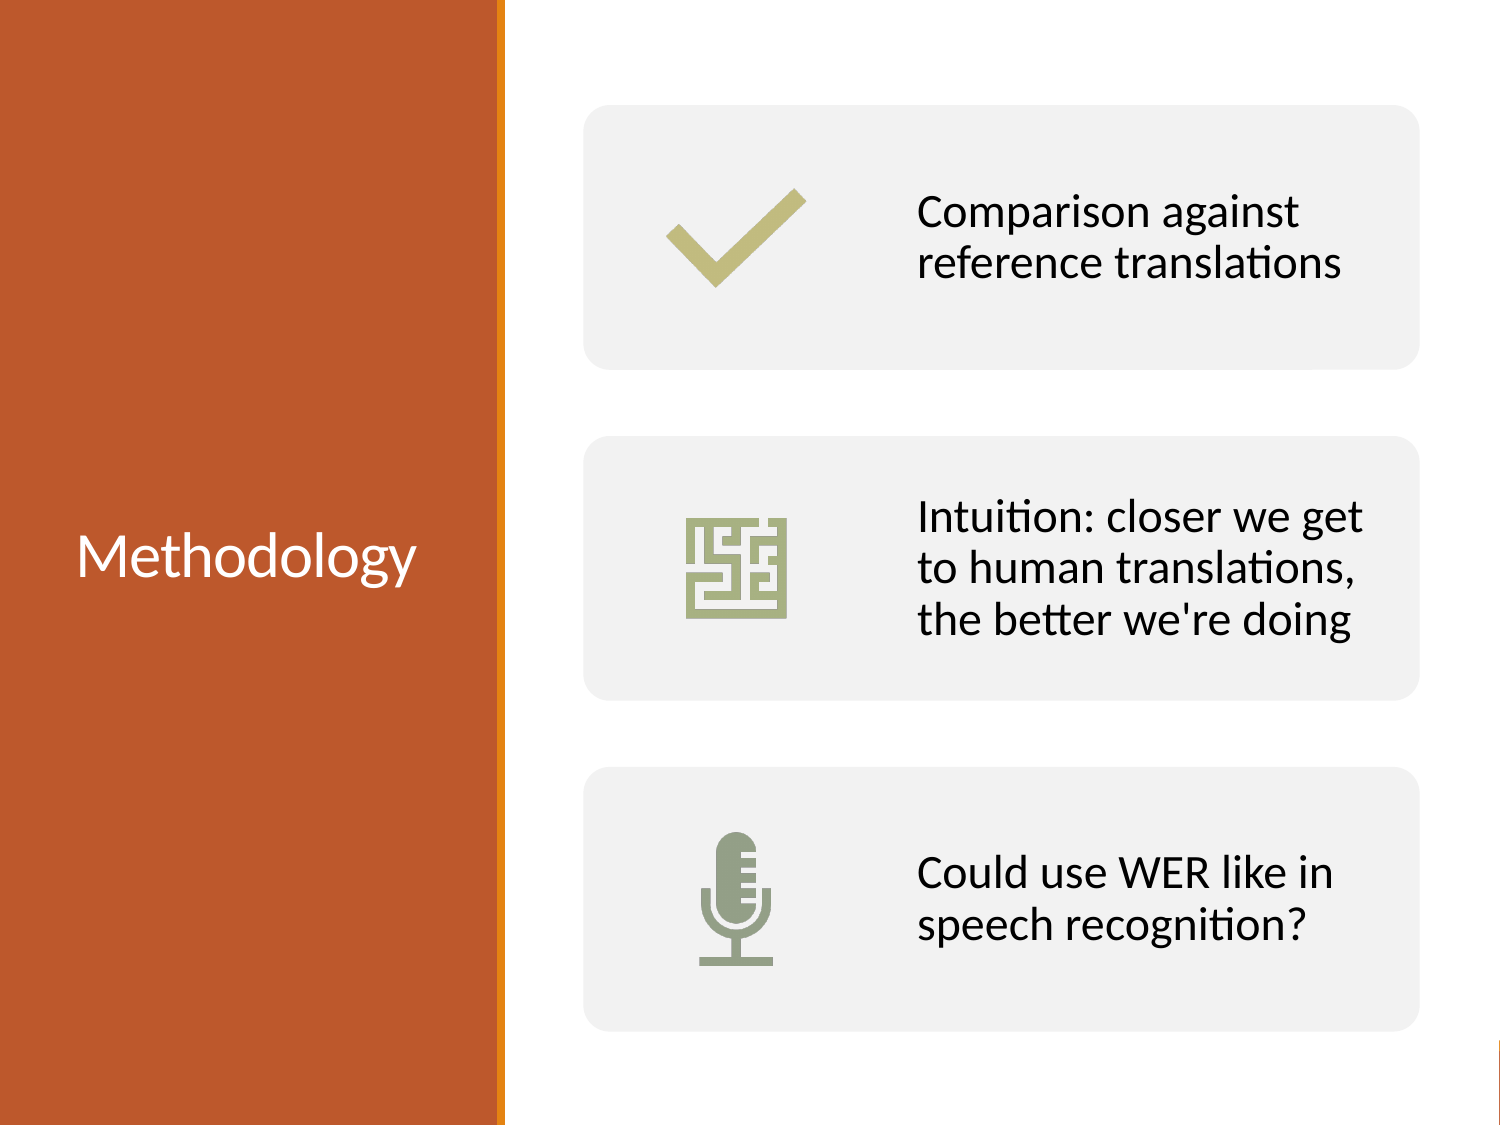

# Methodology
Comparison against reference translations
Intuition: closer we get to human translations, the better we're doing
Could use WER like in speech recognition?